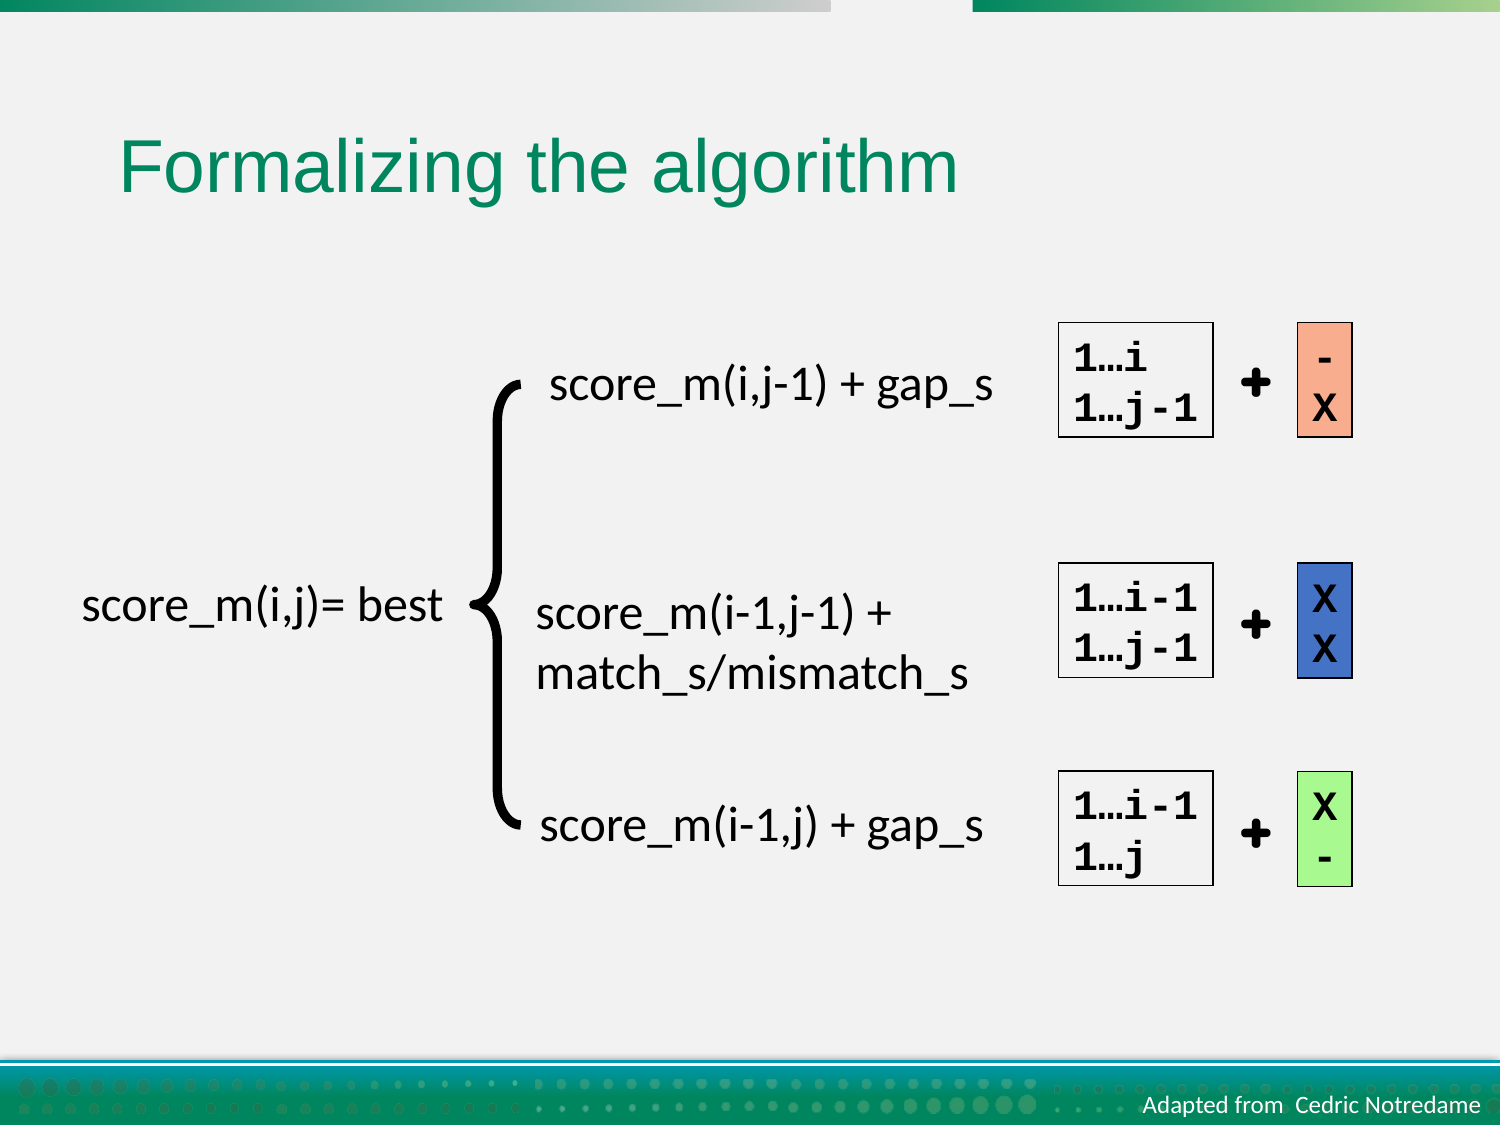

# Formalizing the algorithm
1…i
1…j-1
-
X
+
score_m(i,j-1) + gap_s

1…i-1
1…j-1
X
X
score_m(i,j)= best
score_m(i-1,j-1) +
match_s/mismatch_s
+
1…i-1
1…j
X
-
+
score_m(i-1,j) + gap_s
Adapted from  Cedric Notredame